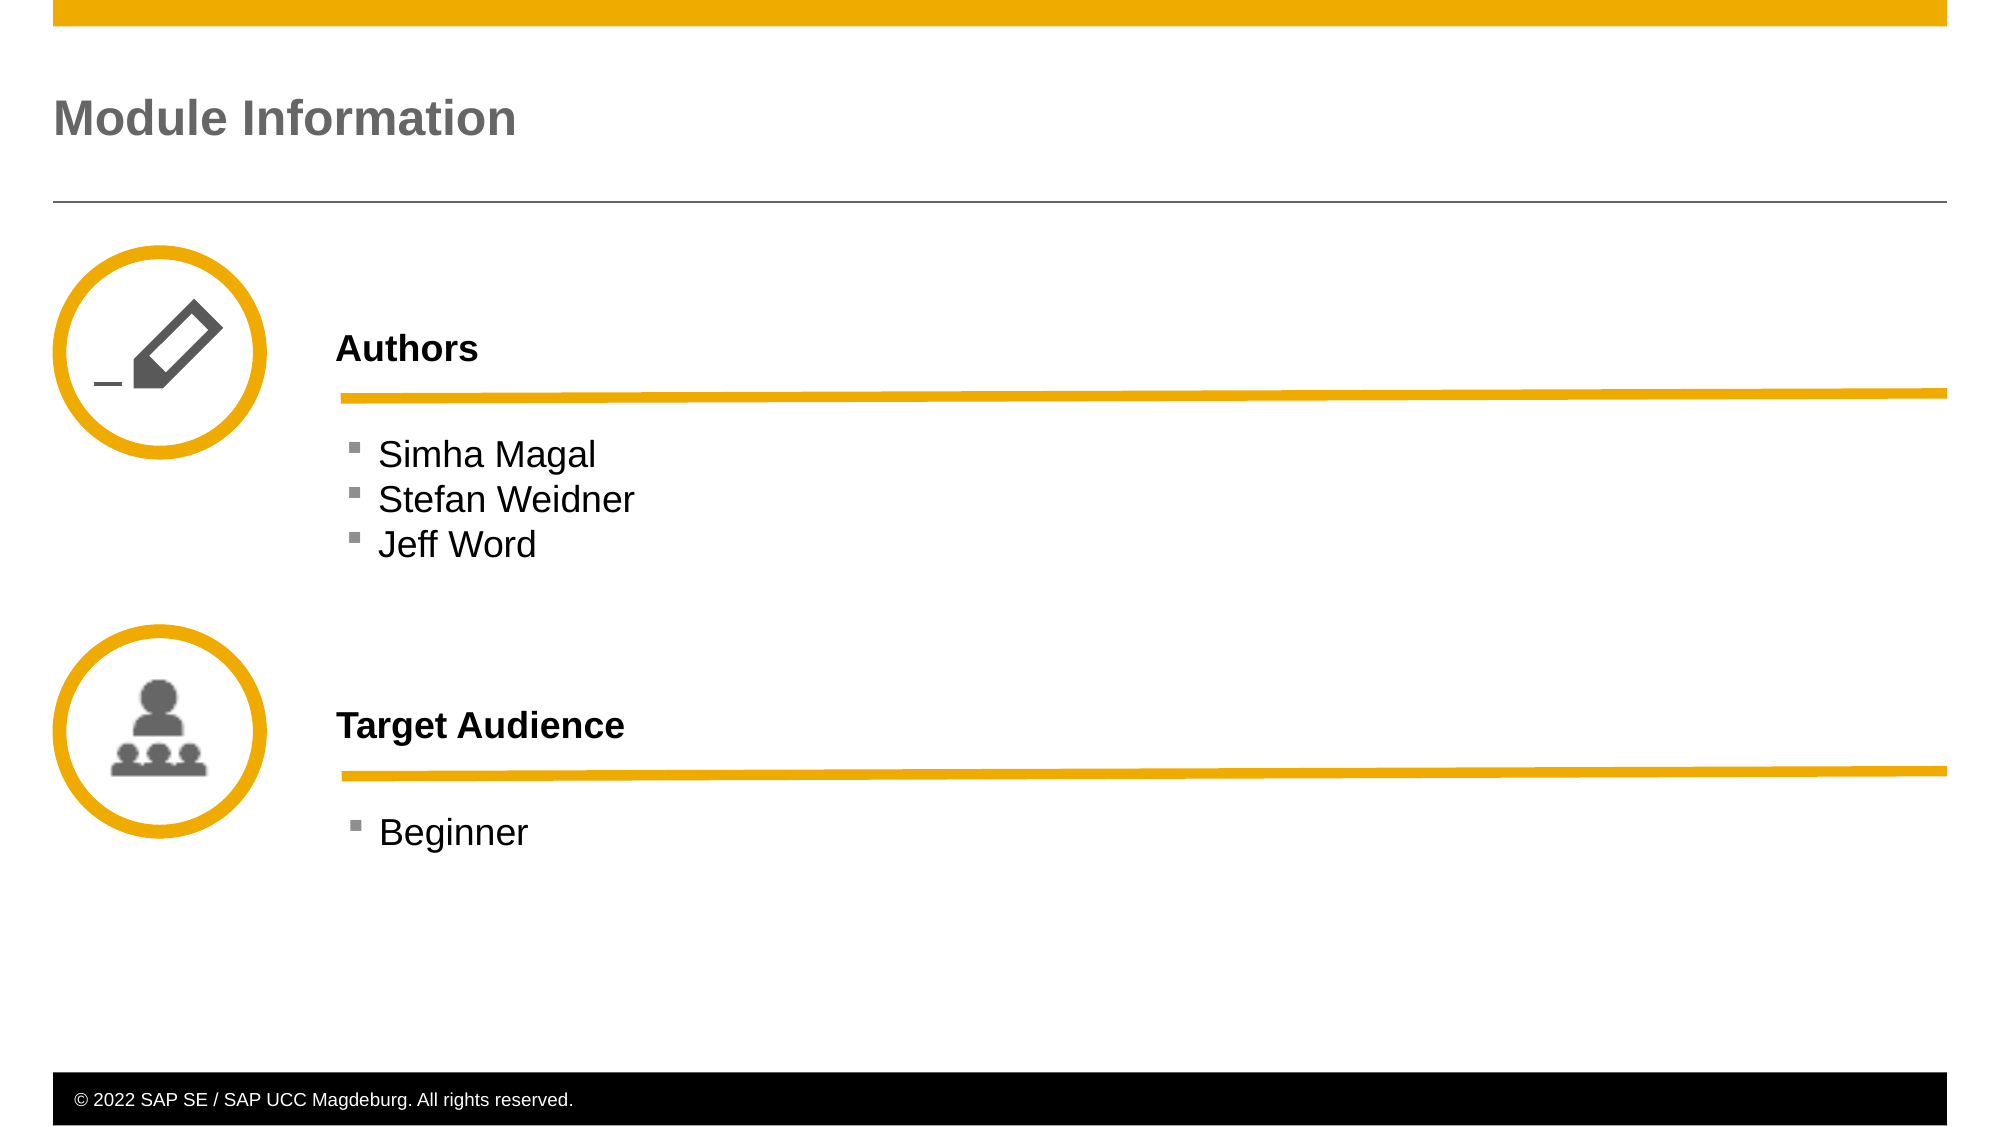

Simha Magal
Stefan Weidner
Jeff Word
Beginner